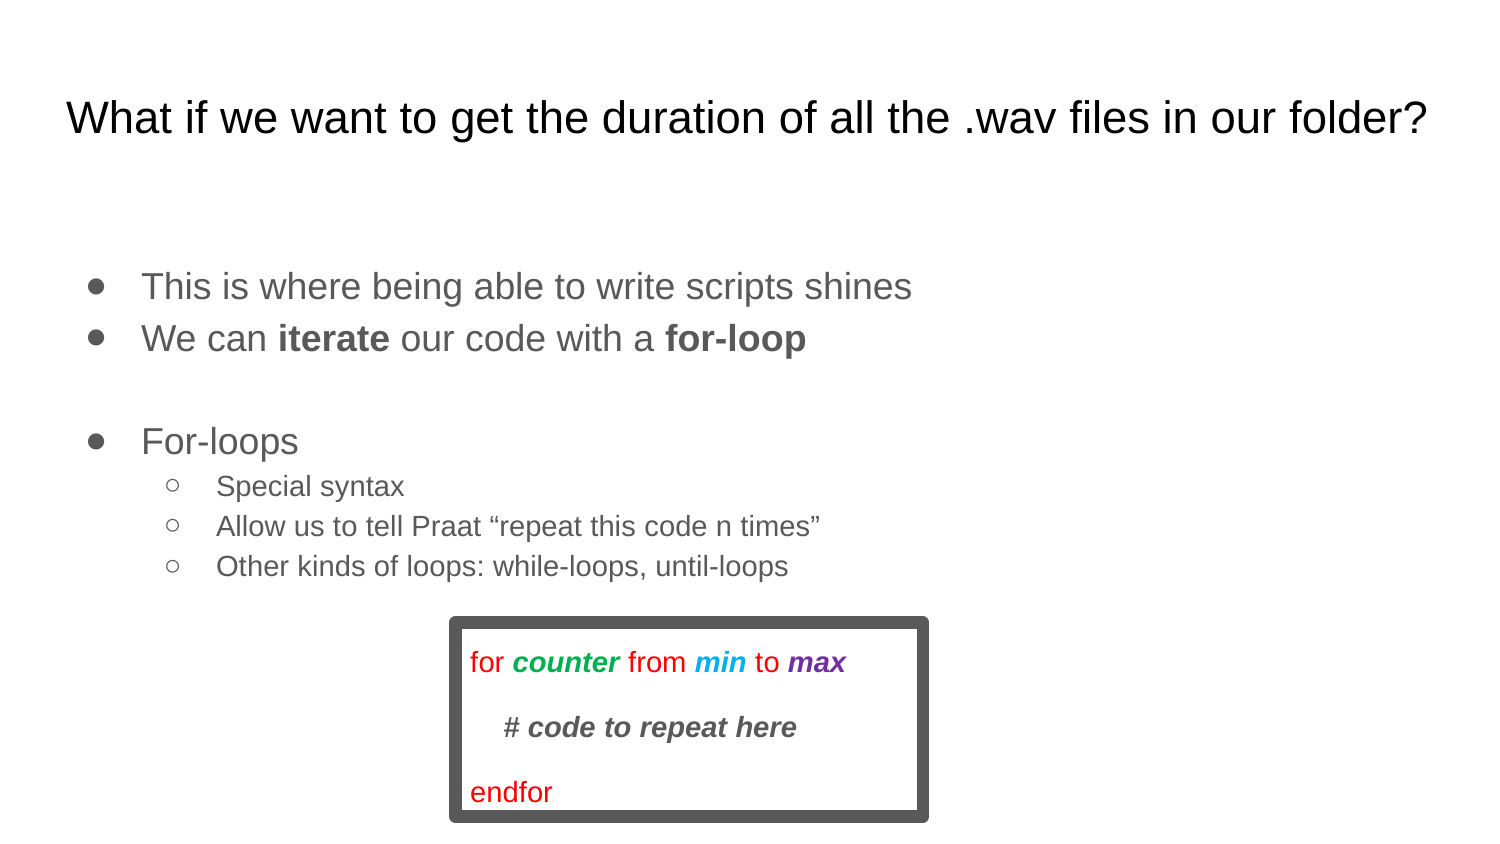

# What if we want to get the duration of all the .wav files in our folder?
This is where being able to write scripts shines
We can iterate our code with a for-loop

For-loops
Special syntax
Allow us to tell Praat “repeat this code n times”
Other kinds of loops: while-loops, until-loops
for counter from min to max
    # code to repeat here
endfor